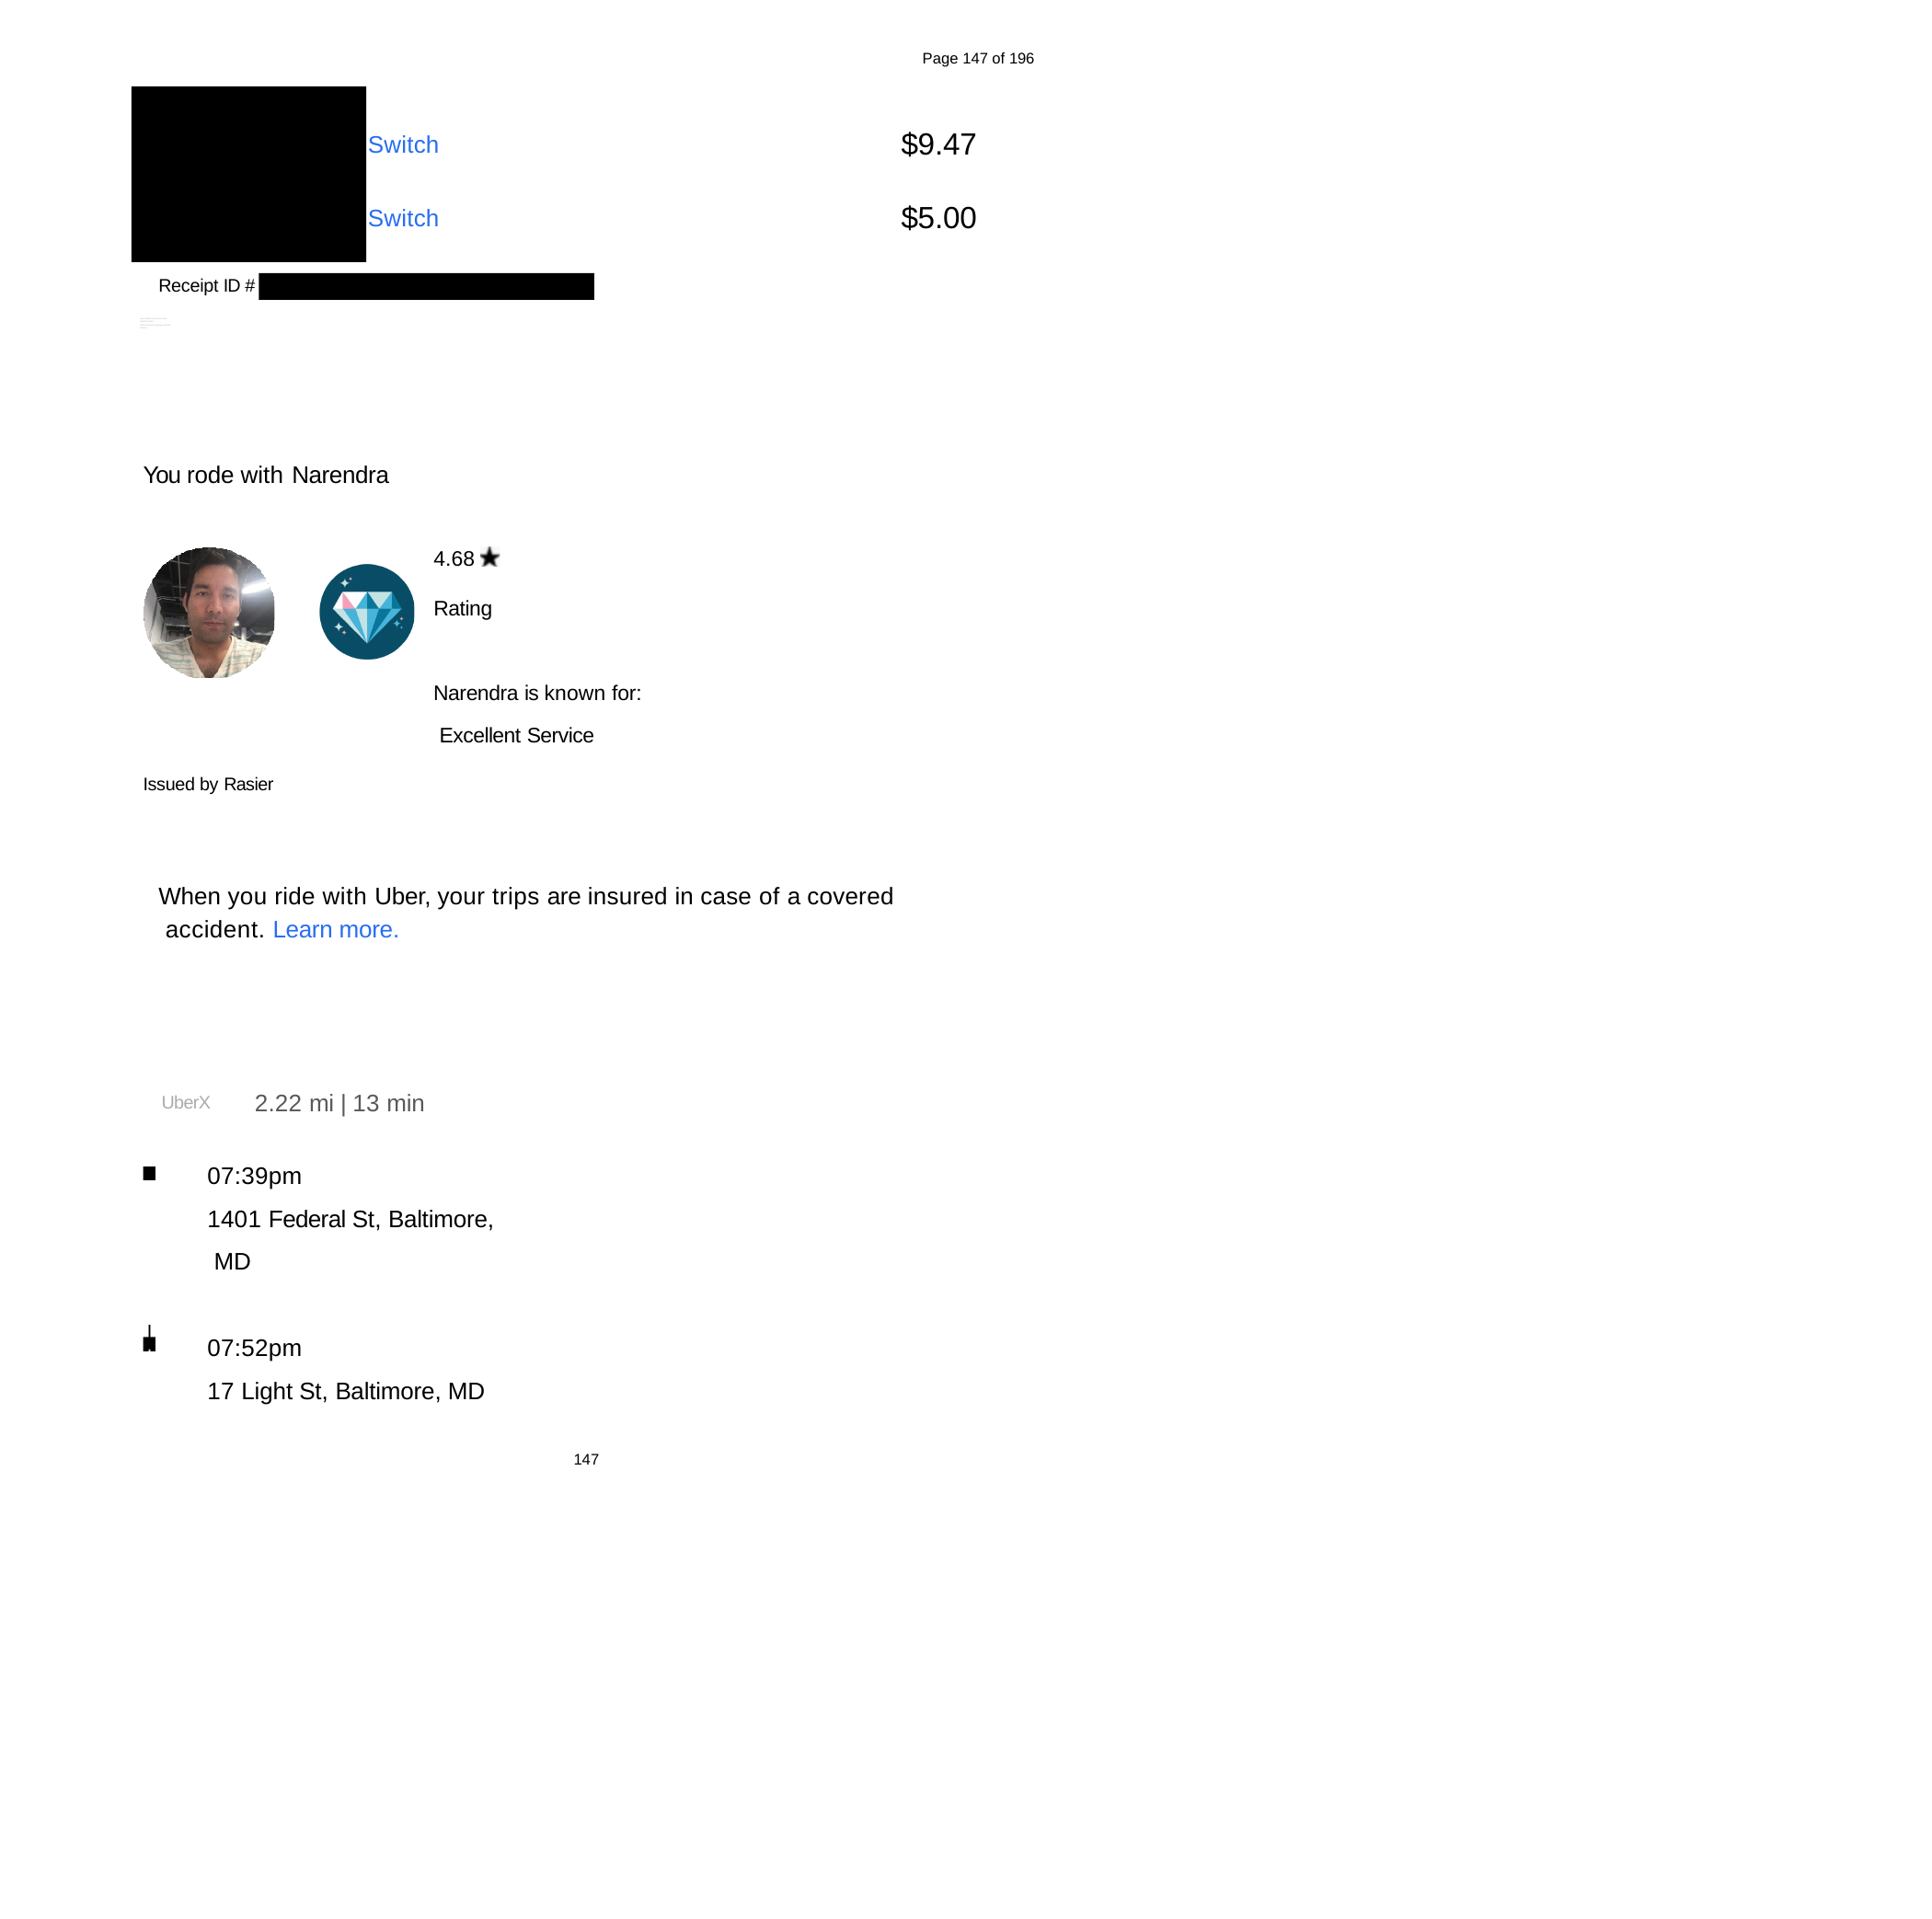

Page 147 of 196

$9.47
Switch
$5.00
Switch
Receipt ID #

xide7a5bf61-bf51-47e3-92f0-0d45739c6459  pGvlI2ANUbXFfyEOgxta1RMV082993
You rode with Narendra

4.68	Rating

Narendra is known for:  Excellent Service

Issued by Rasier
When you ride with Uber, your trips are insured in case of a covered  accident. Learn more.
2.22 mi | 13 min
UberX
07:39pm
1401 Federal St, Baltimore,  MD

07:52pm
17 Light St, Baltimore, MD

147